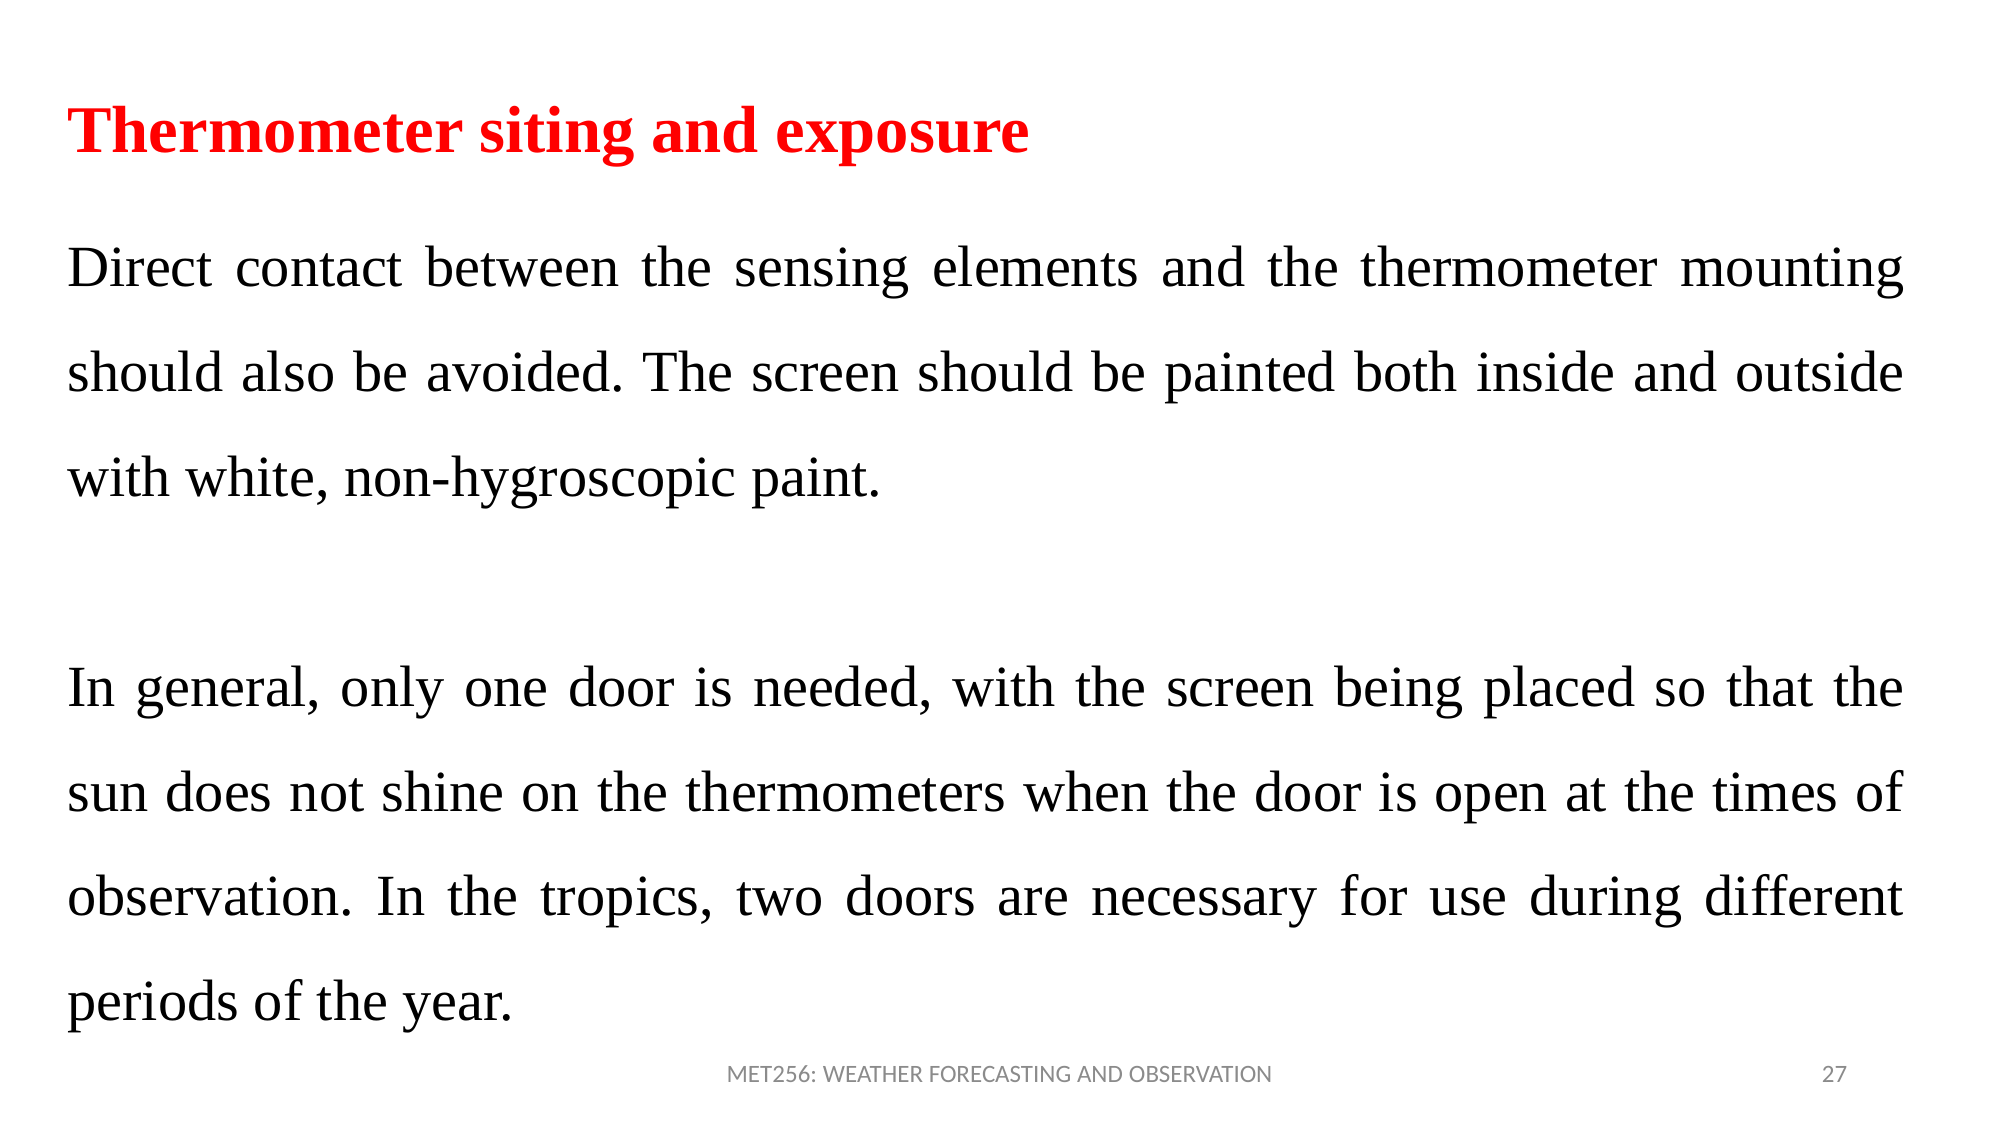

Thermometer siting and exposure

Direct contact between the sensing elements and the thermometer mounting should also be avoided. The screen should be painted both inside and outside with white, non-hygroscopic paint.

In general, only one door is needed, with the screen being placed so that the sun does not shine on the thermometers when the door is open at the times of observation. In the tropics, two doors are necessary for use during different periods of the year.
MET256: WEATHER FORECASTING AND OBSERVATION
27